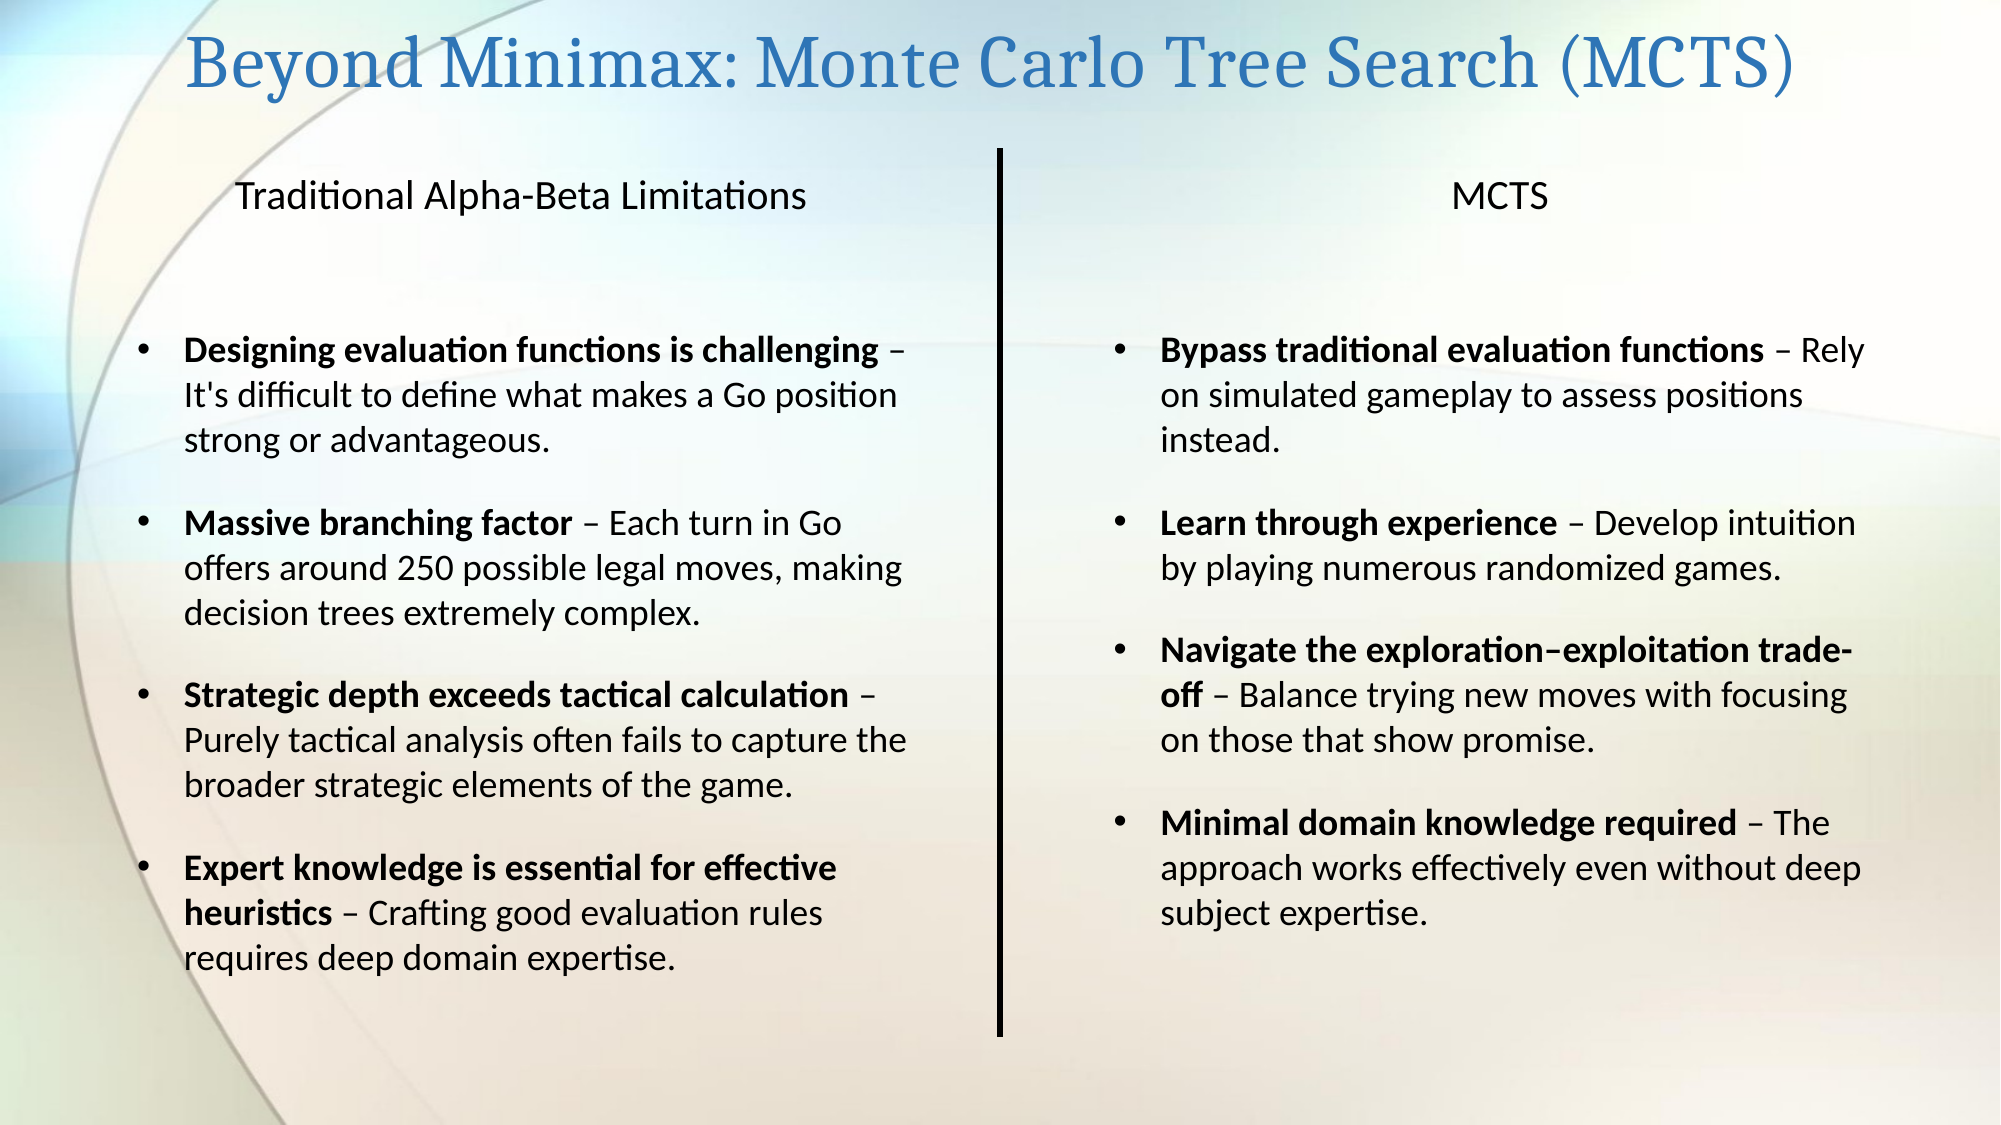

Beyond Minimax: Monte Carlo Tree Search (MCTS)
Traditional Alpha-Beta Limitations
MCTS
Designing evaluation functions is challenging – It's difficult to define what makes a Go position strong or advantageous.
Massive branching factor – Each turn in Go offers around 250 possible legal moves, making decision trees extremely complex.
Strategic depth exceeds tactical calculation – Purely tactical analysis often fails to capture the broader strategic elements of the game.
Expert knowledge is essential for effective heuristics – Crafting good evaluation rules requires deep domain expertise.
Bypass traditional evaluation functions – Rely on simulated gameplay to assess positions instead.
Learn through experience – Develop intuition by playing numerous randomized games.
Navigate the exploration–exploitation trade-off – Balance trying new moves with focusing on those that show promise.
Minimal domain knowledge required – The approach works effectively even without deep subject expertise.